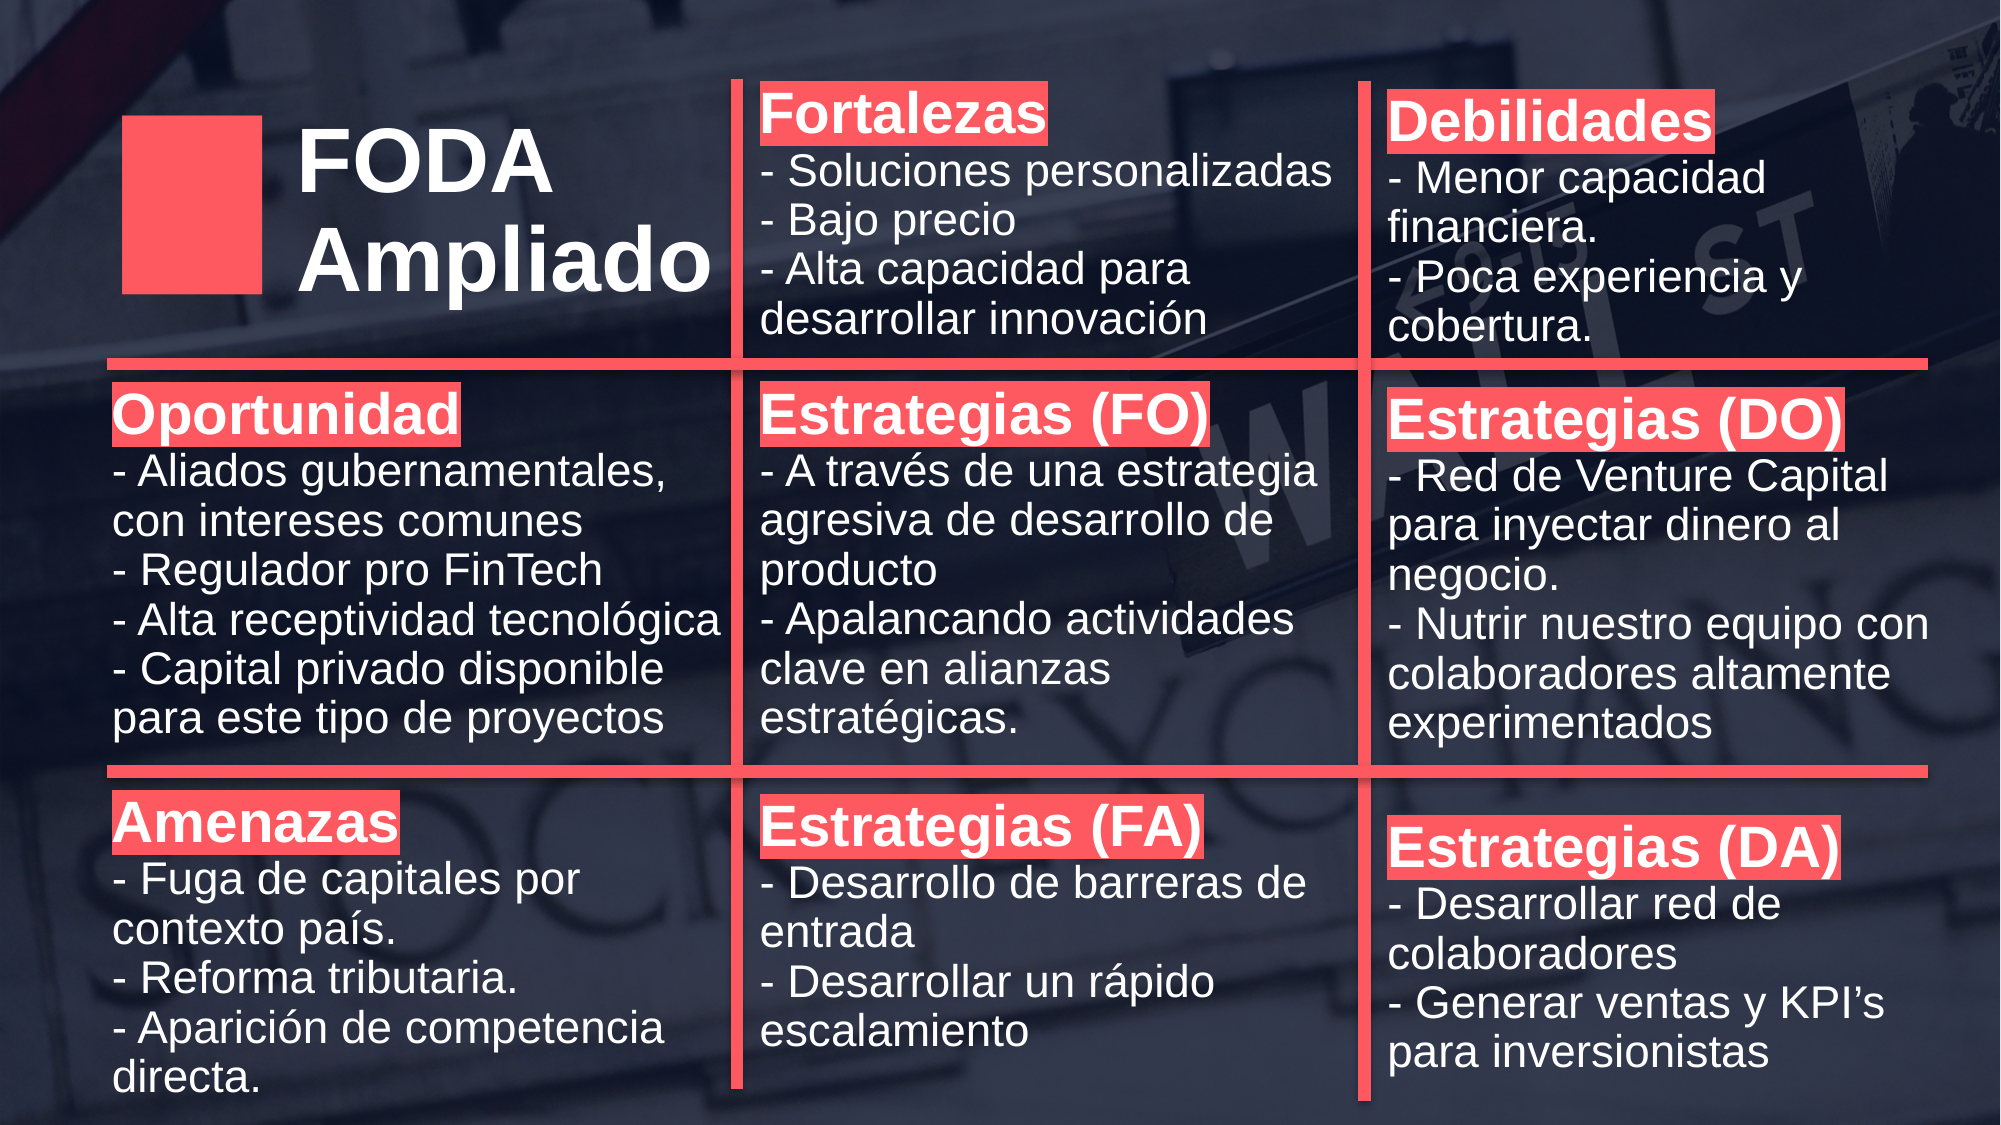

Fortalezas
- Soluciones personalizadas
- Bajo precio
- Alta capacidad para desarrollar innovación
Debilidades
- Menor capacidad financiera.
- Poca experiencia y cobertura.
# FODA Ampliado
Estrategias (FO)
- A través de una estrategia agresiva de desarrollo de producto
- Apalancando actividades clave en alianzas estratégicas.
Estrategias (DO)
- Red de Venture Capital para inyectar dinero al negocio.
- Nutrir nuestro equipo con colaboradores altamente experimentados
Oportunidad
- Aliados gubernamentales, con intereses comunes
- Regulador pro FinTech
- Alta receptividad tecnológica
- Capital privado disponible para este tipo de proyectos
Amenazas
- Fuga de capitales por contexto país.
- Reforma tributaria.
- Aparición de competencia directa.
Estrategias (FA)
​- Desarrollo de barreras de entrada
- Desarrollar un rápido escalamiento
Estrategias (DA)
- Desarrollar red de colaboradores
- Generar ventas y KPI’s  para inversionistas